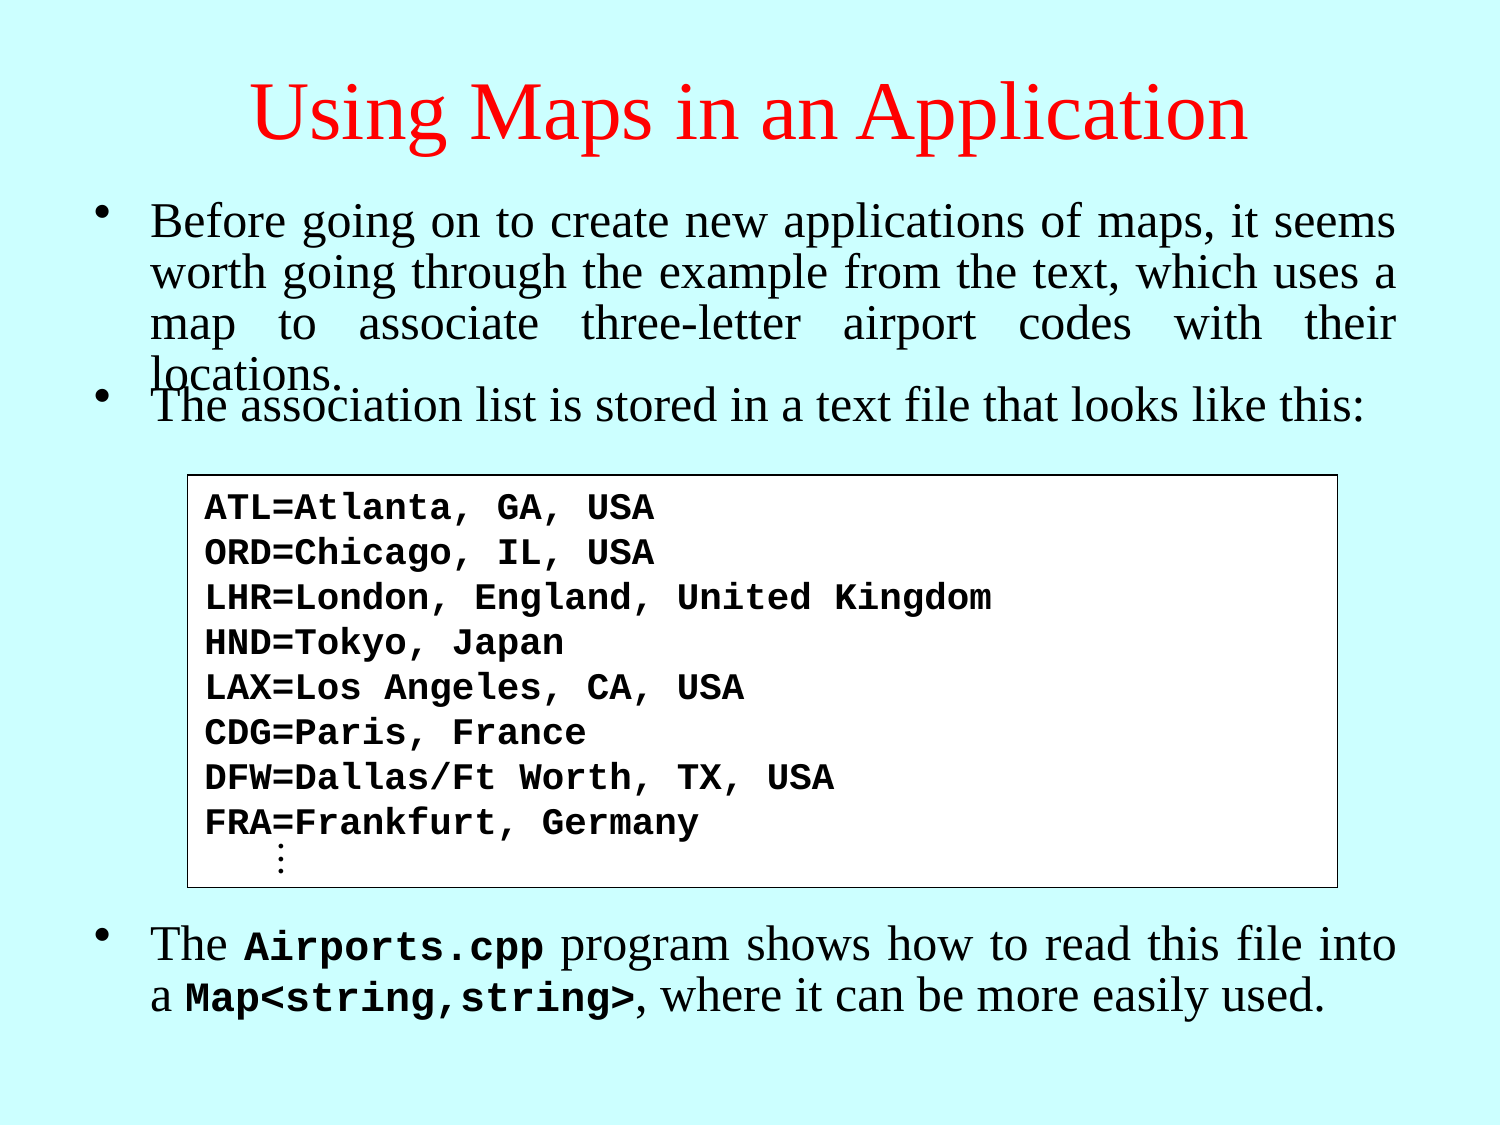

# Using Maps in an Application
Before going on to create new applications of maps, it seems worth going through the example from the text, which uses a map to associate three-letter airport codes with their locations.
The association list is stored in a text file that looks like this:

ATL=Atlanta, GA, USA
ORD=Chicago, IL, USA
LHR=London, England, United Kingdom
HND=Tokyo, Japan
LAX=Los Angeles, CA, USA
CDG=Paris, France
DFW=Dallas/Ft Worth, TX, USA
FRA=Frankfurt, Germany
.
.
.
The Airports.cpp program shows how to read this file into a Map<string,string>, where it can be more easily used.